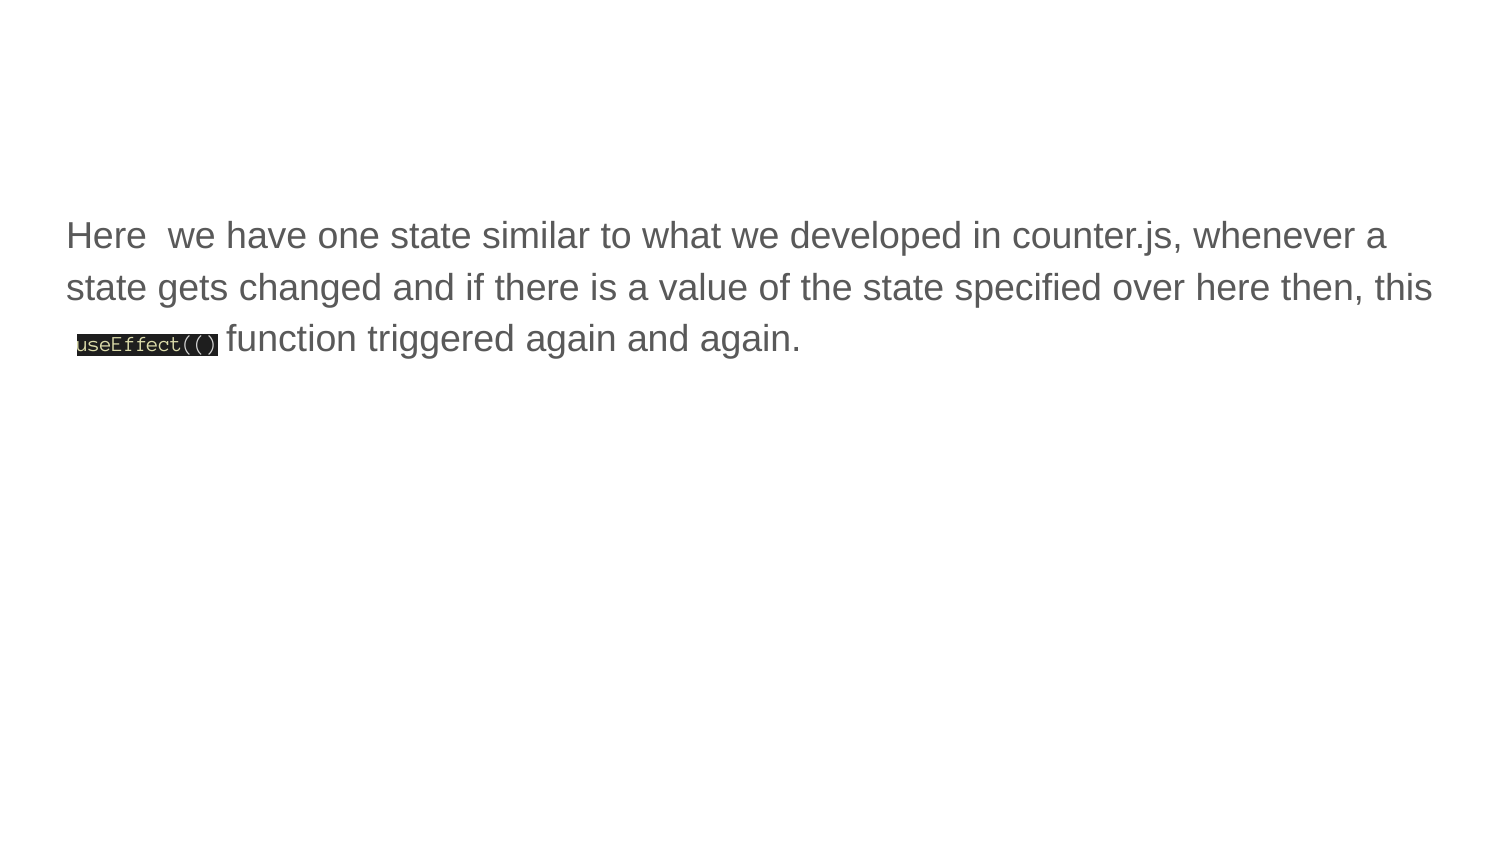

#
Here  we have one state similar to what we developed in counter.js, whenever a state gets changed and if there is a value of the state specified over here then, this  useEffect(() function triggered again and again.